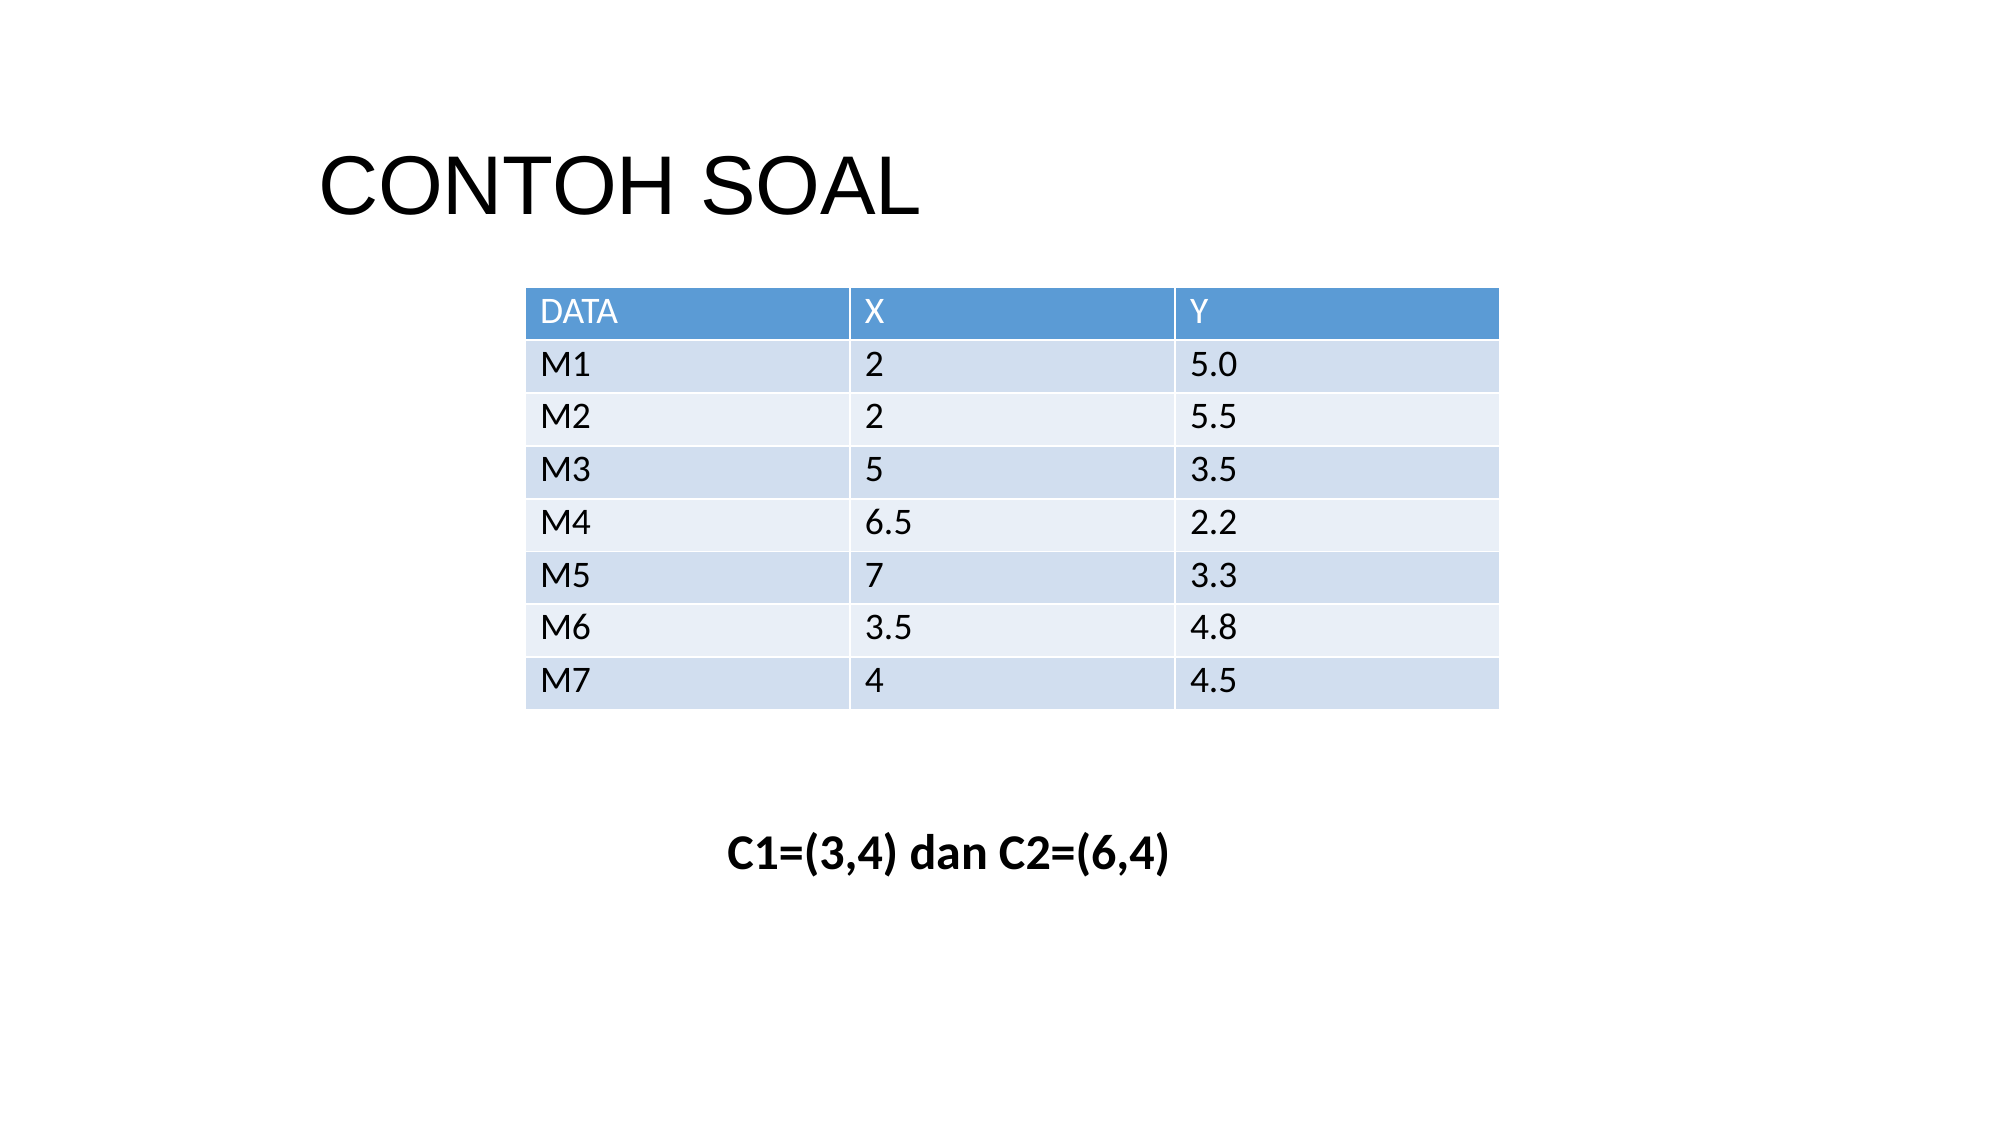

# CONTOH SOAL
| DATA | X | Y |
| --- | --- | --- |
| M1 | 2 | 5.0 |
| M2 | 2 | 5.5 |
| M3 | 5 | 3.5 |
| M4 | 6.5 | 2.2 |
| M5 | 7 | 3.3 |
| M6 | 3.5 | 4.8 |
| M7 | 4 | 4.5 |
C1=(3,4) dan C2=(6,4)